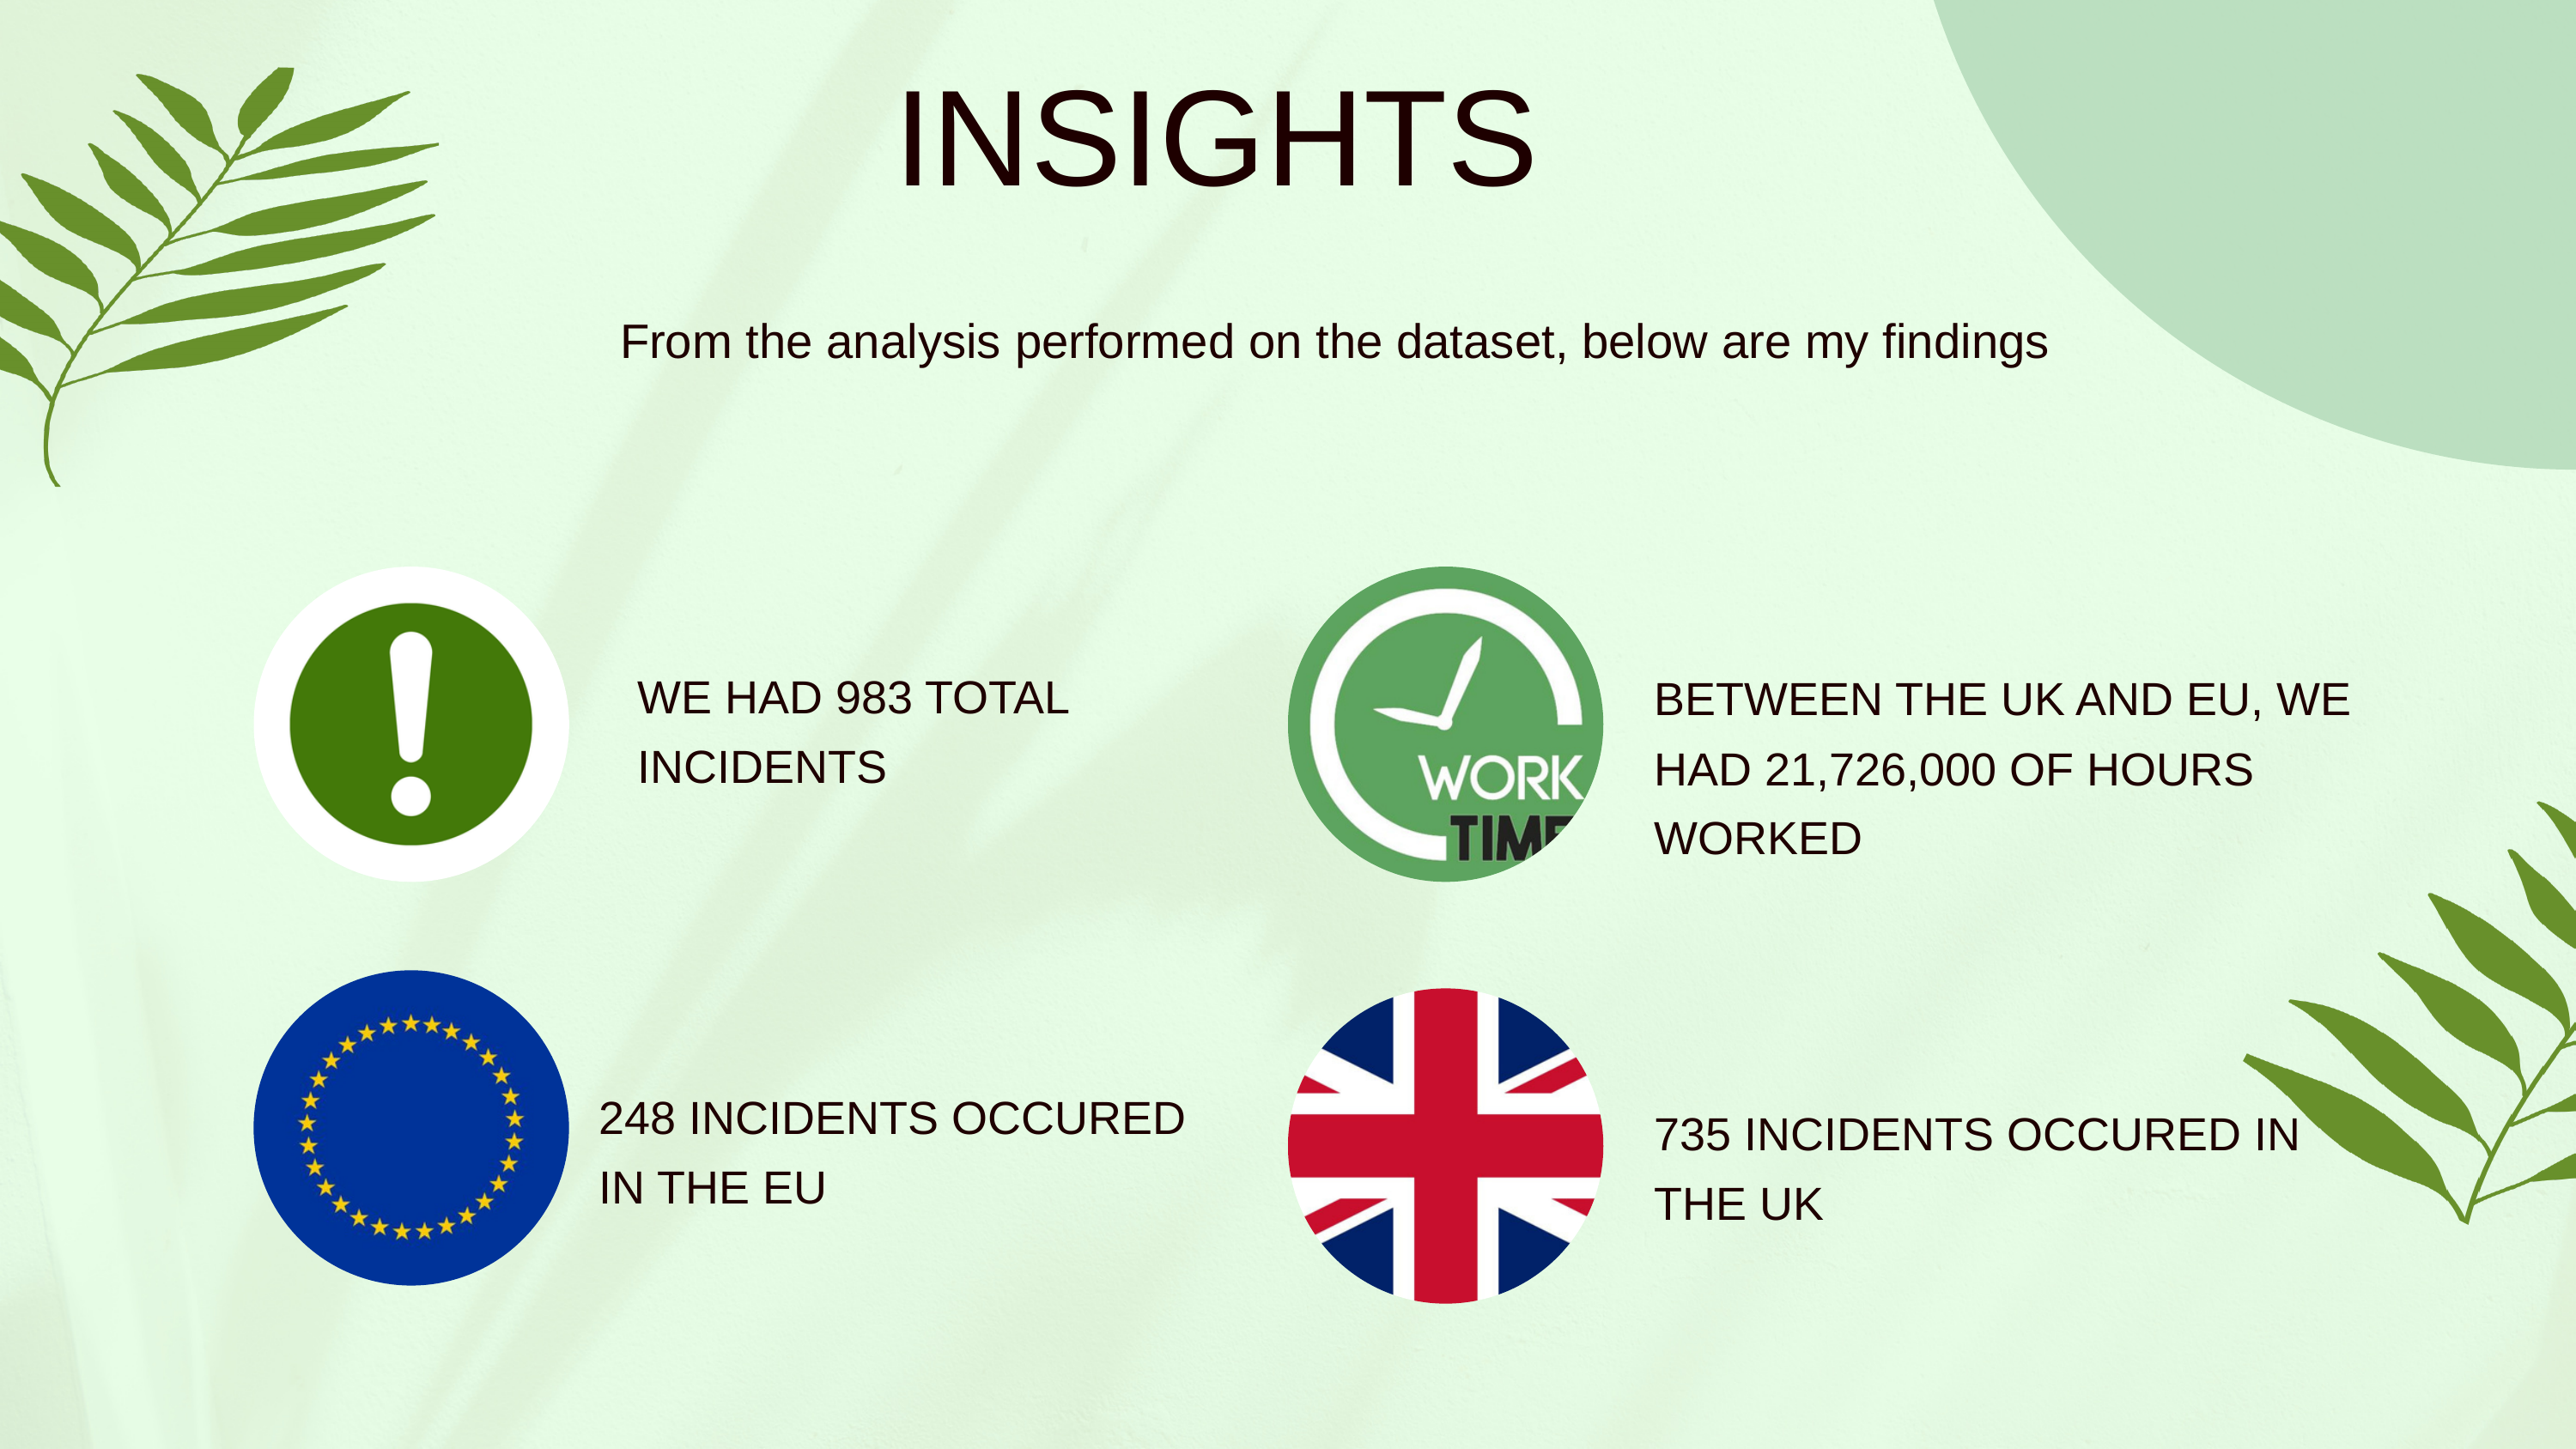

INSIGHTS
From the analysis performed on the dataset, below are my findings

BETWEEN THE UK AND EU, WE HAD 21,726,000 OF HOURS WORKED
WE HAD 983 TOTAL INCIDENTS

735 INCIDENTS OCCURED IN THE UK
248 INCIDENTS OCCURED IN THE EU